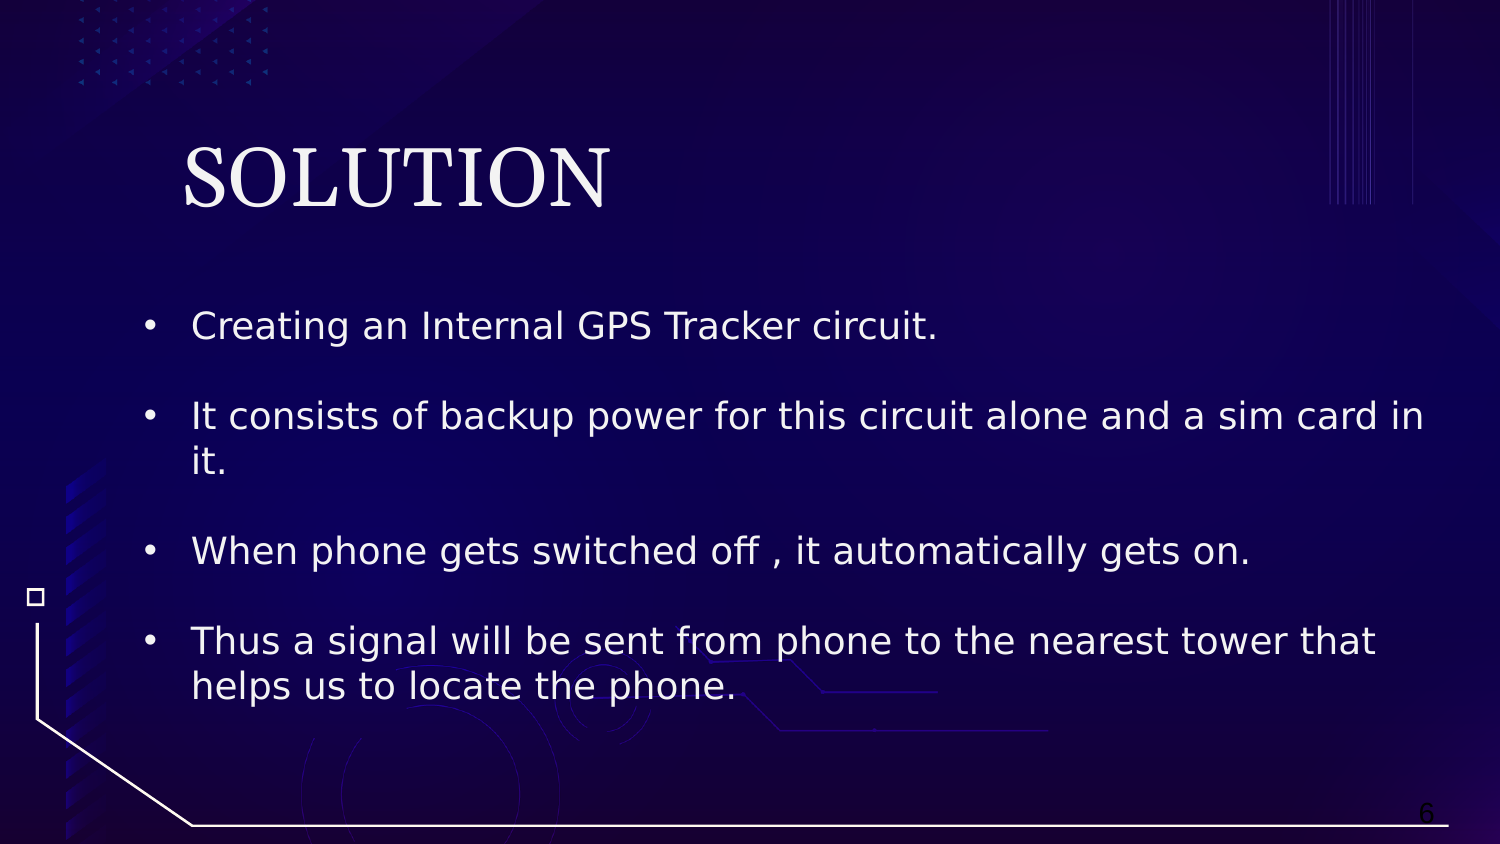

SOLUTION
Creating an Internal GPS Tracker circuit.

It consists of backup power for this circuit alone and a sim card in it.

When phone gets switched off , it automatically gets on.

Thus a signal will be sent from phone to the nearest tower that helps us to locate the phone.

6